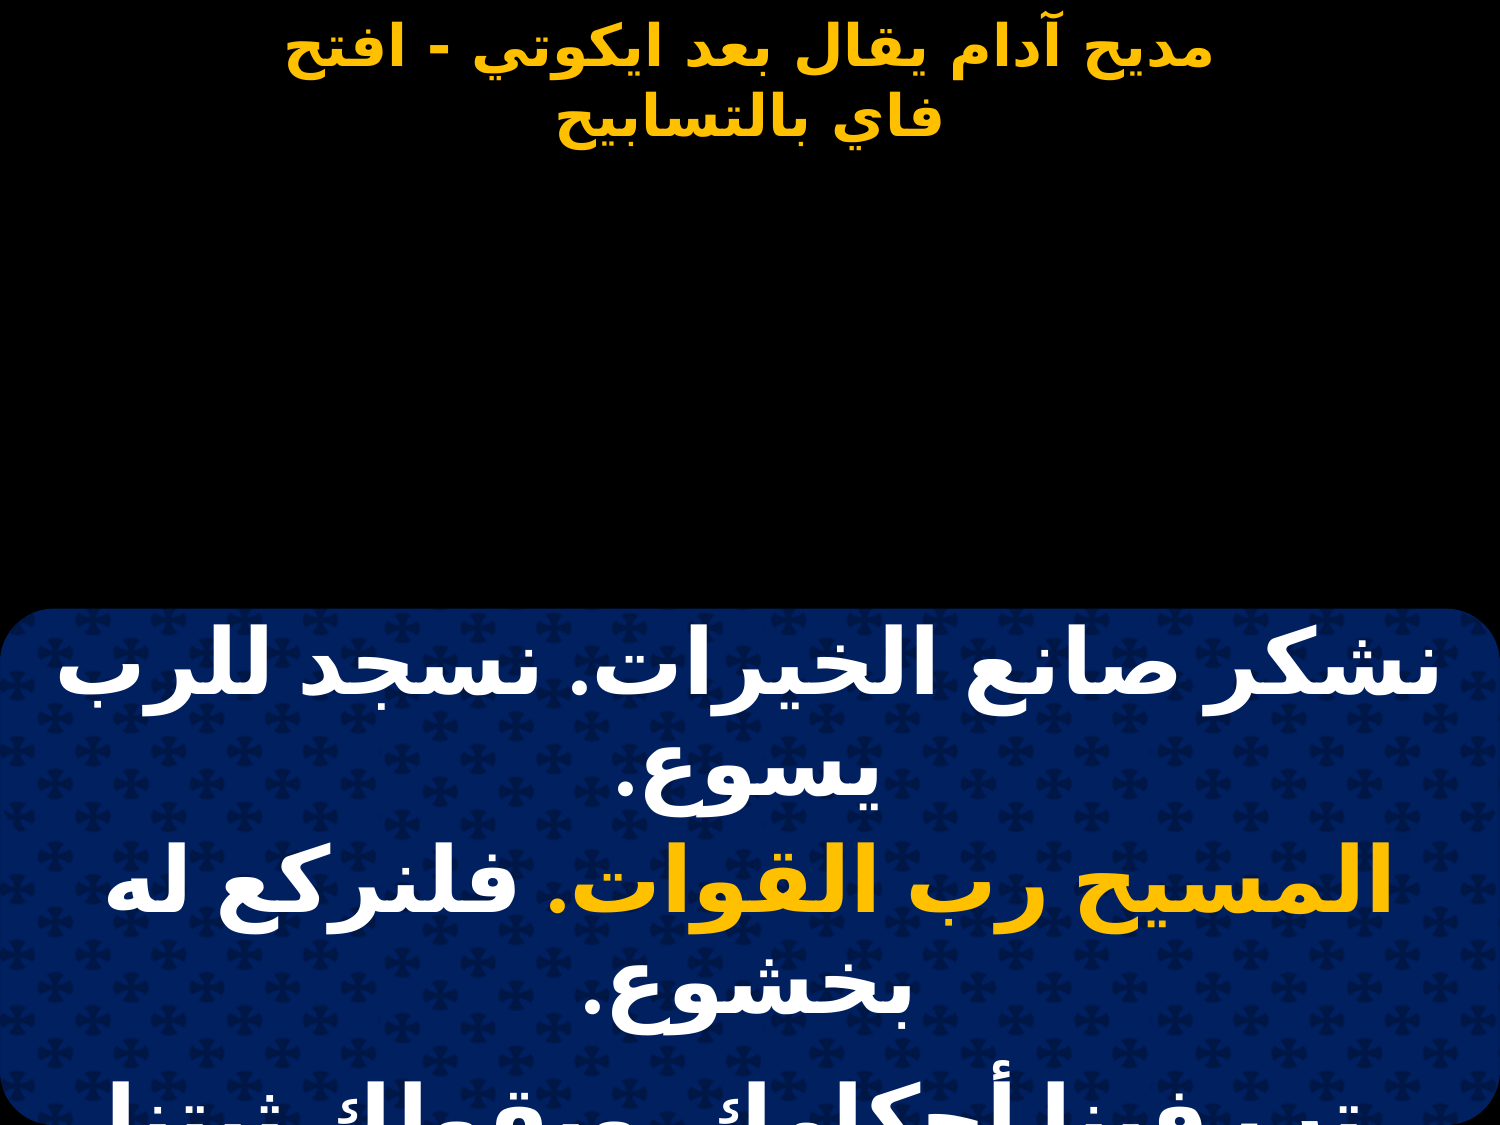

#
| نشكر صانع الخيرات. نسجد للرب يسوع. |
| --- |
| المسيح رب القوات. فلنركع له بخشوع. |
|  |
| رتب فينا أحكامك. وبقولك ثبتنا. |
| ياربى يسوع المسيح. ارفع شأن بيعتنا. |